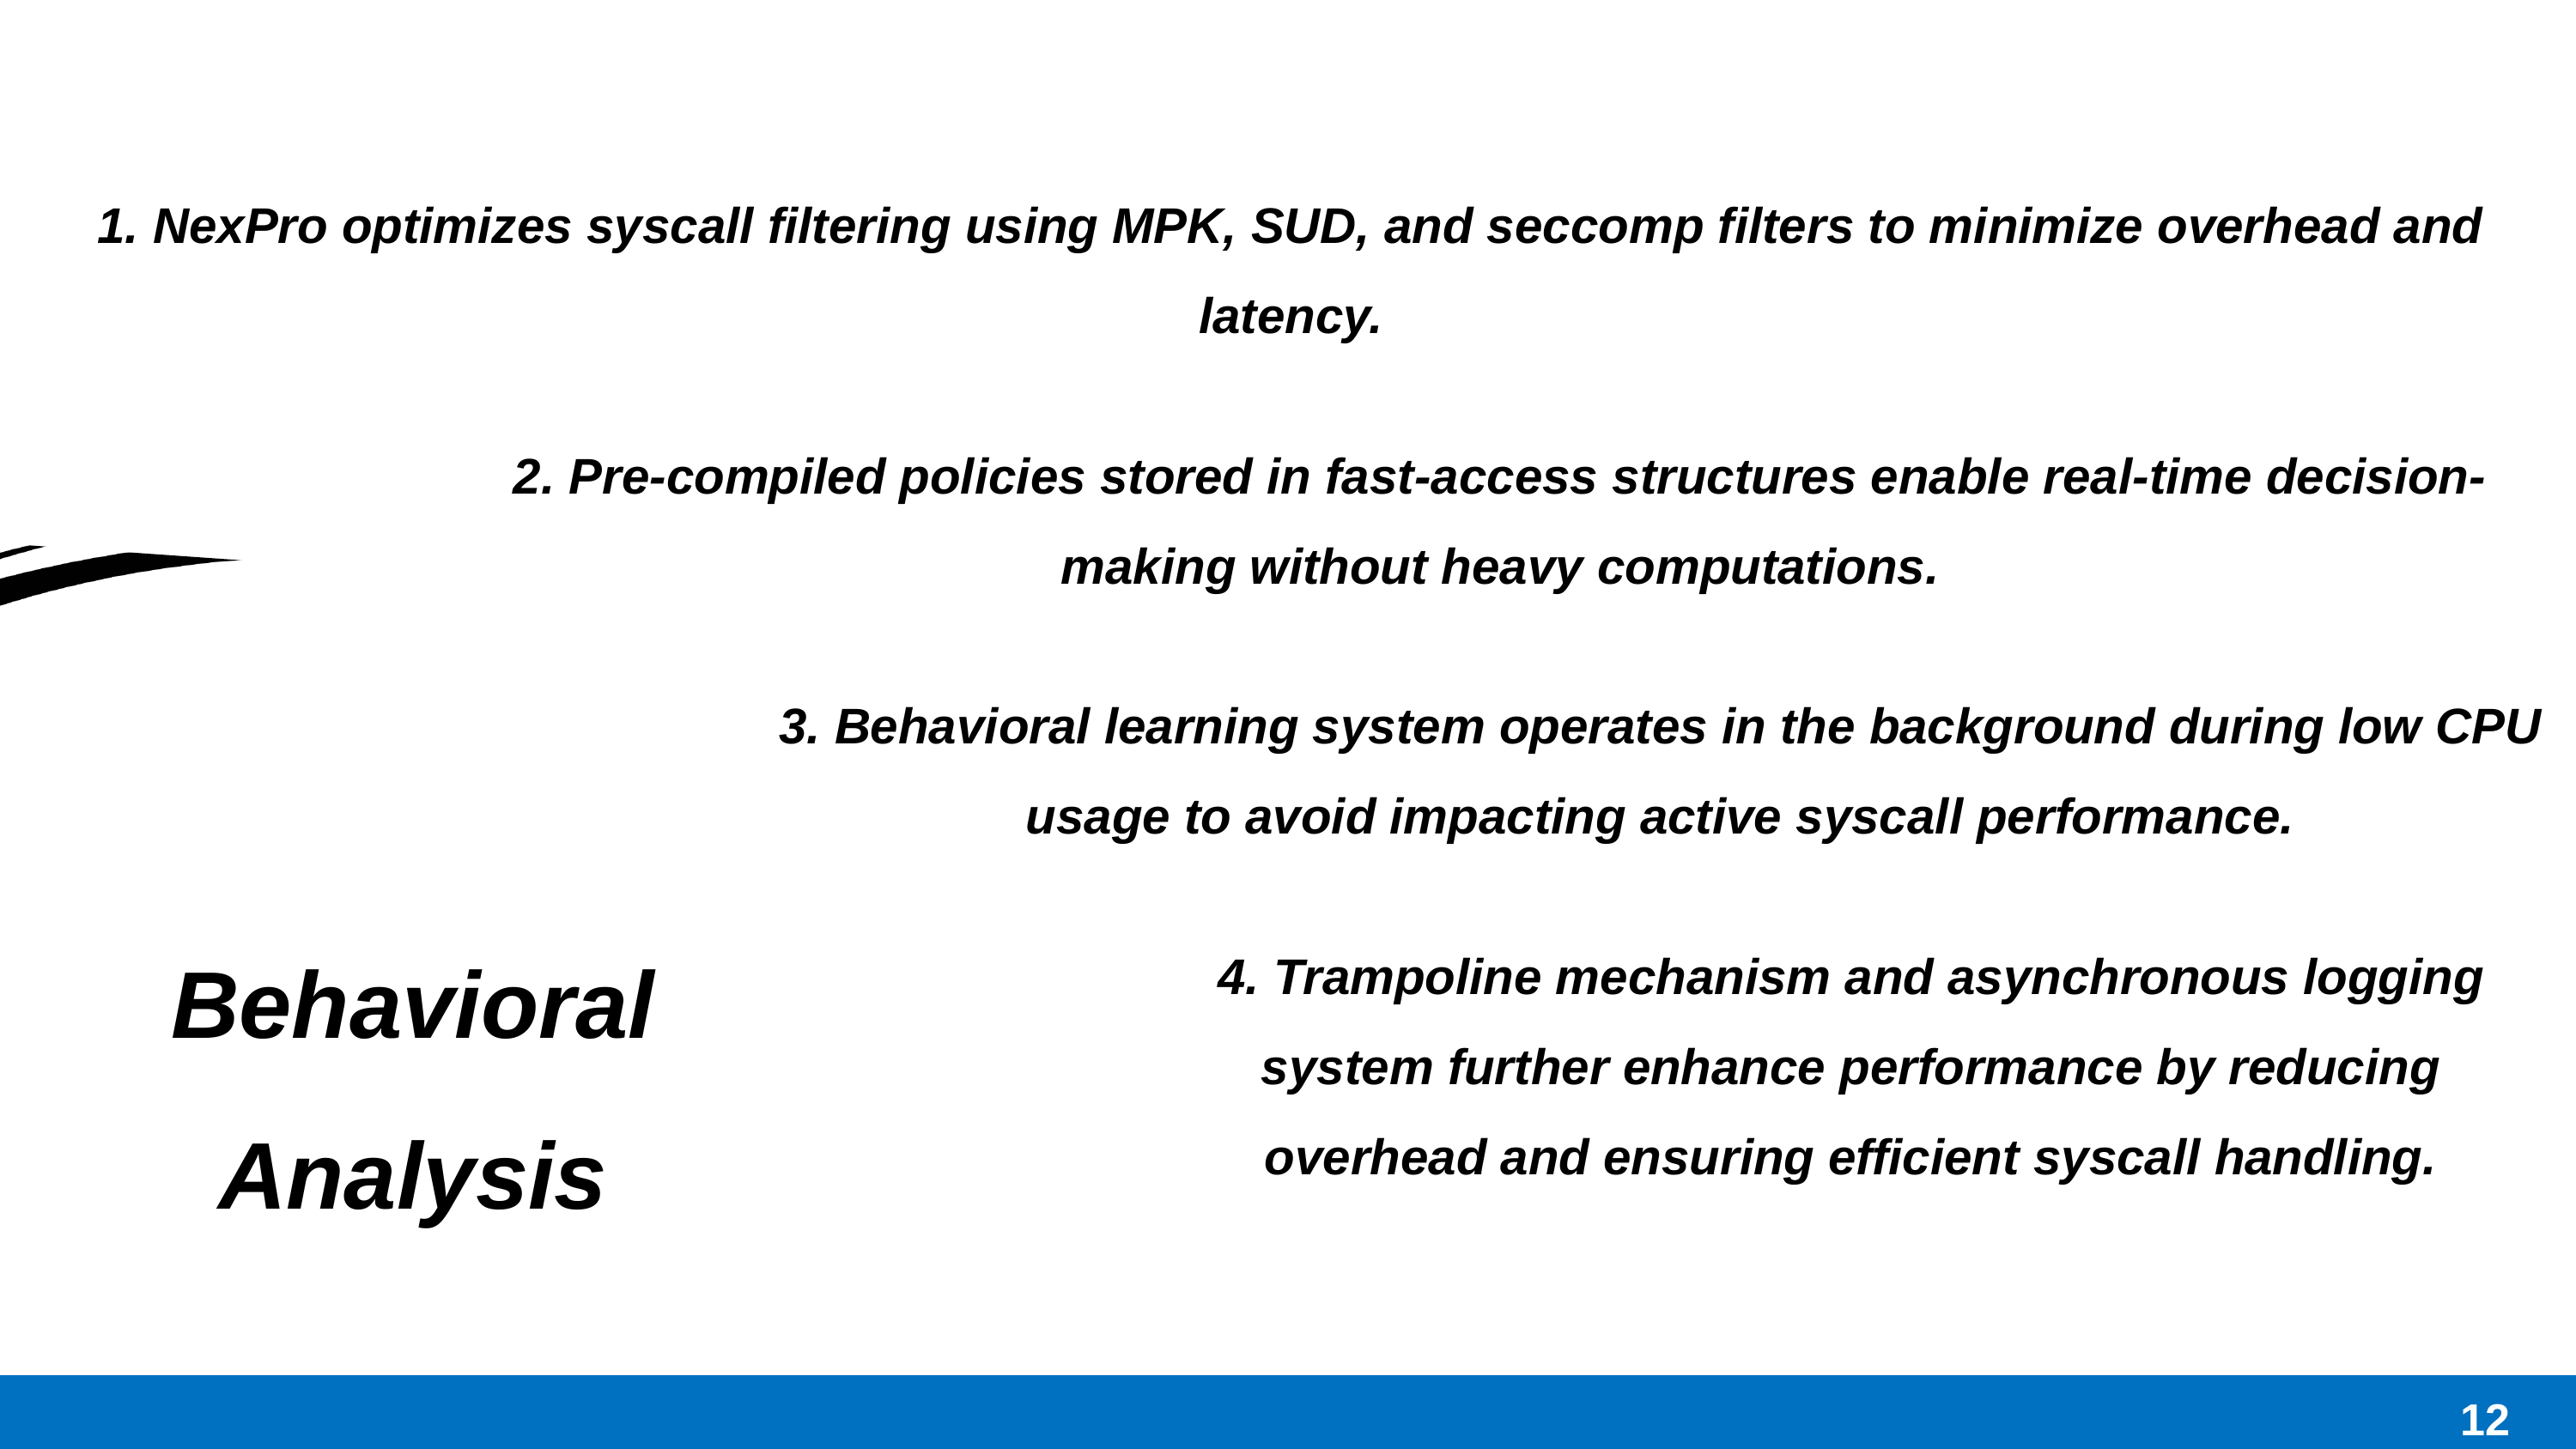

1. NexPro optimizes syscall filtering using MPK, SUD, and seccomp filters to minimize overhead and latency.
2. Pre-compiled policies stored in fast-access structures enable real-time decision-making without heavy computations.

3. Behavioral learning system operates in the background during low CPU usage to avoid impacting active syscall performance.
Behavioral Analysis
4. Trampoline mechanism and asynchronous logging system further enhance performance by reducing overhead and ensuring efficient syscall handling.

12